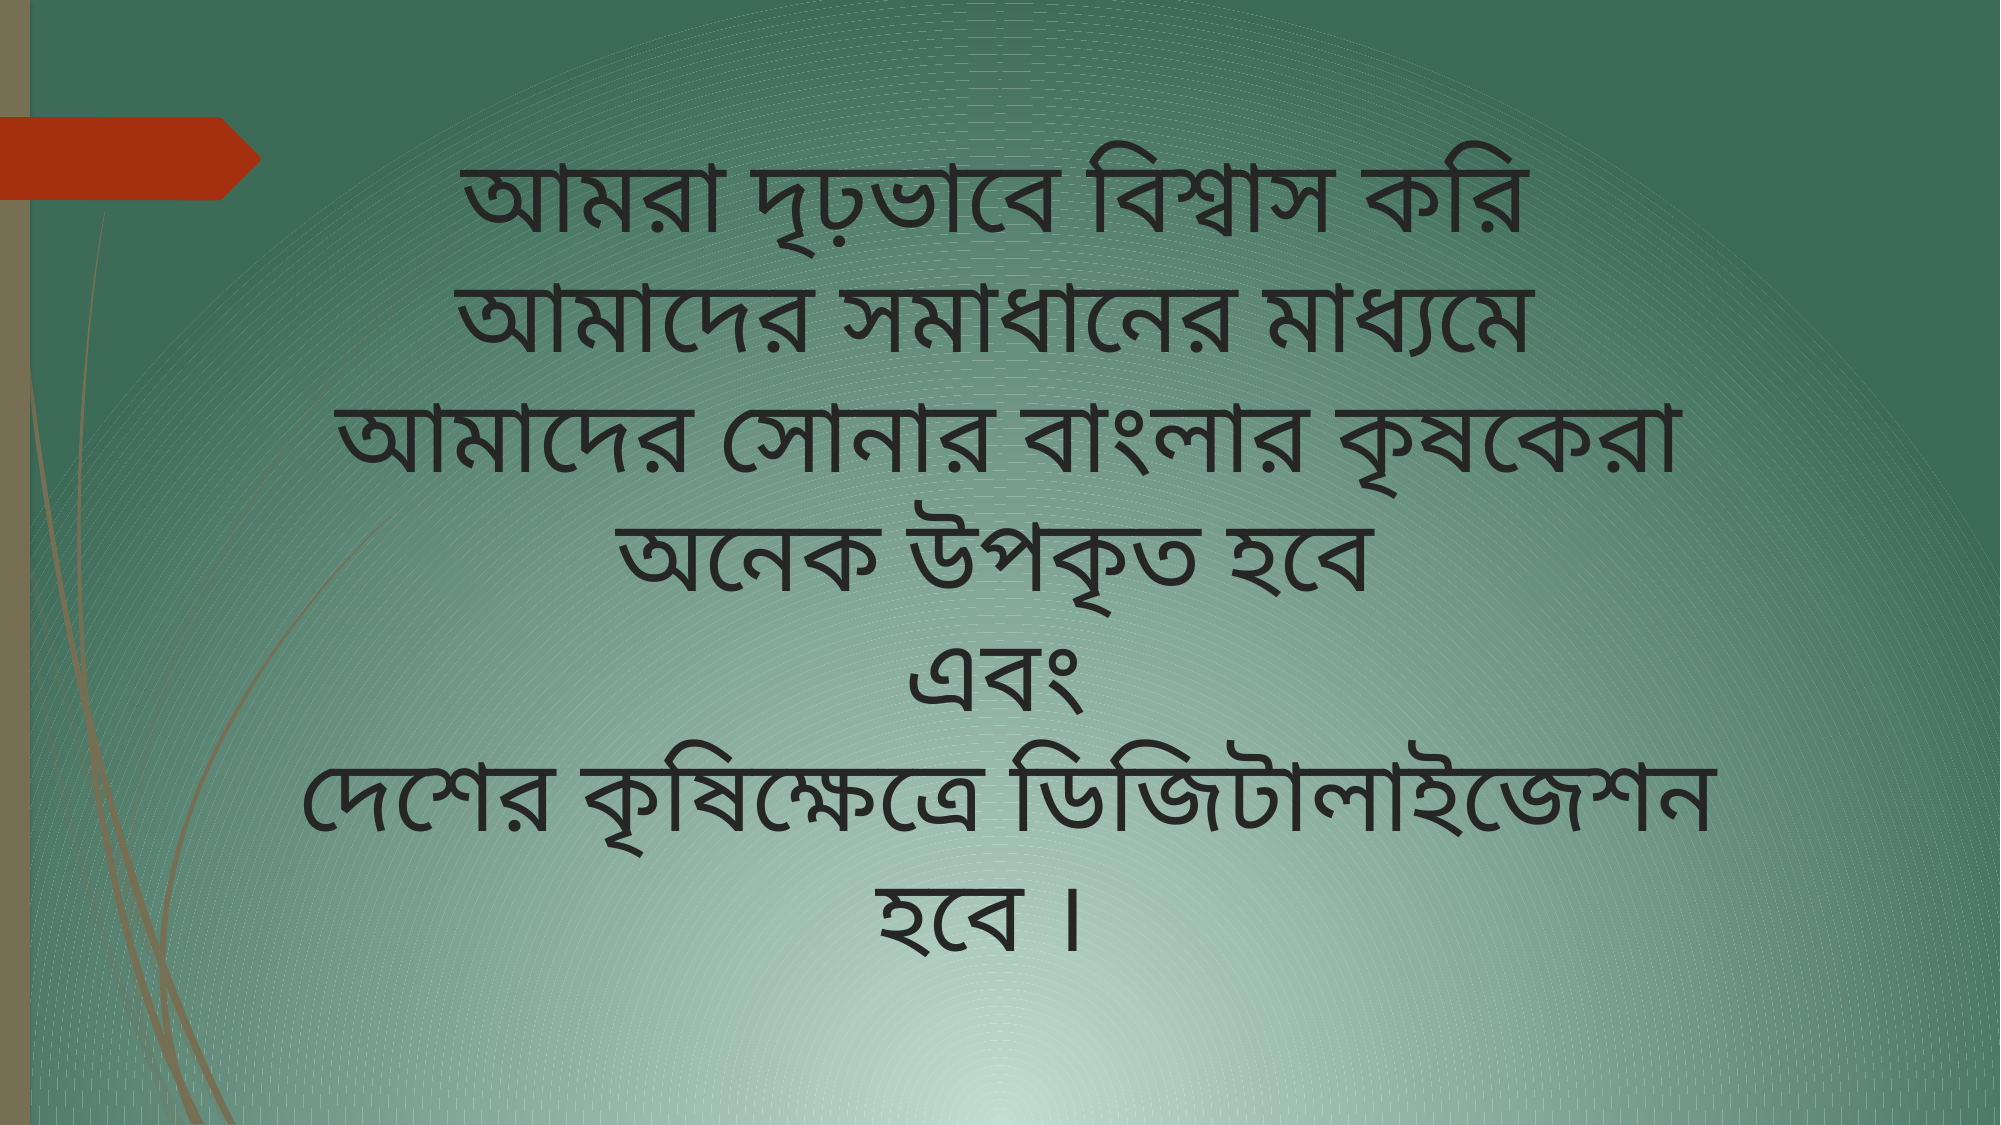

# আমরা দৃঢ়ভাবে বিশ্বাস করি আমাদের সমাধানের মাধ্যমে আমাদের সোনার বাংলার কৃষকেরা অনেক উপকৃত হবে এবং দেশের কৃষিক্ষেত্রে ডিজিটালাইজেশন হবে ।